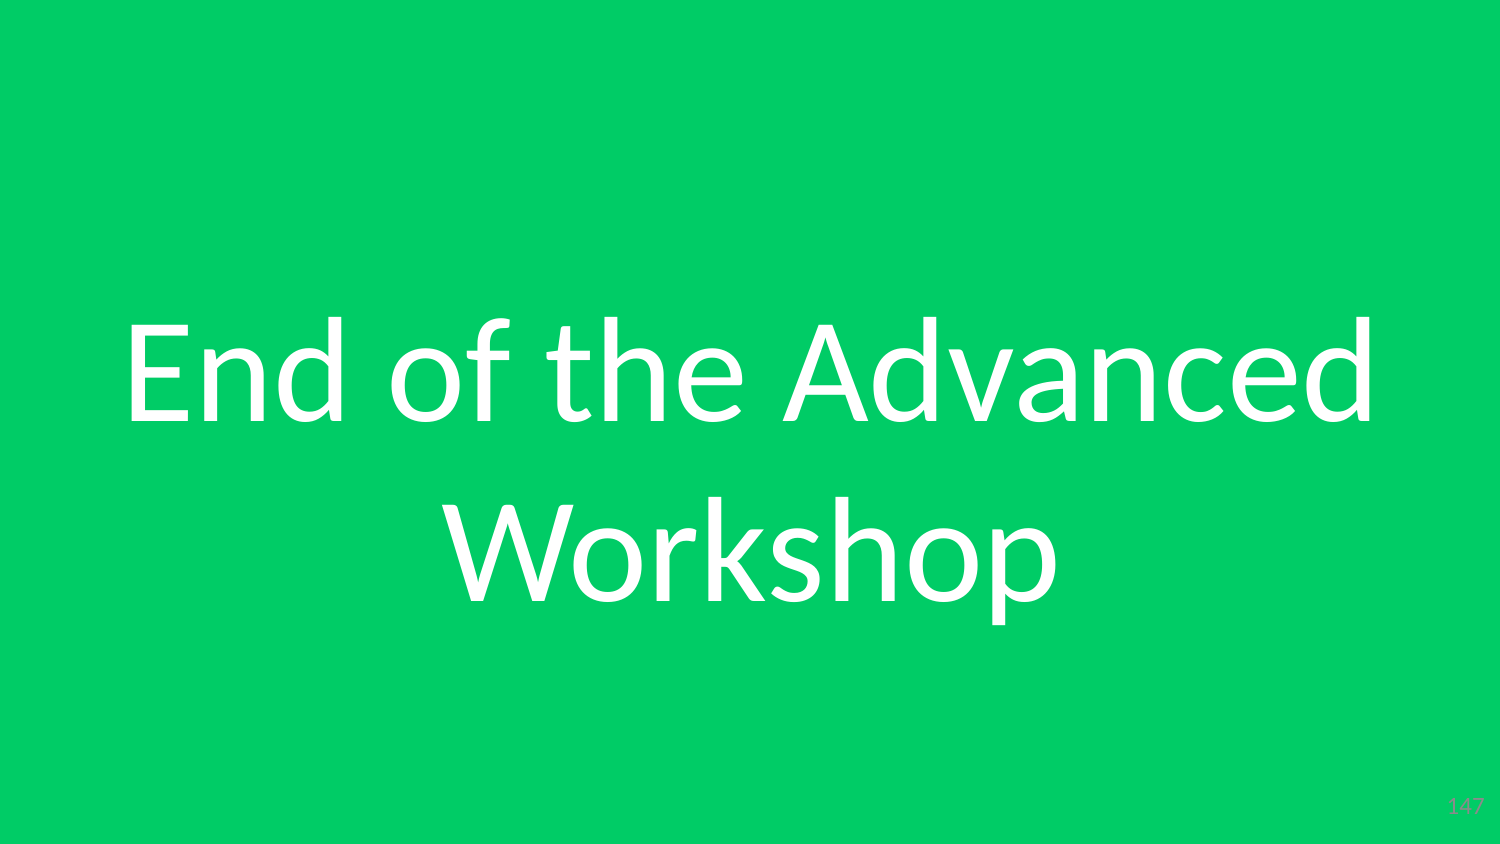

# End of the Advanced Workshop
147